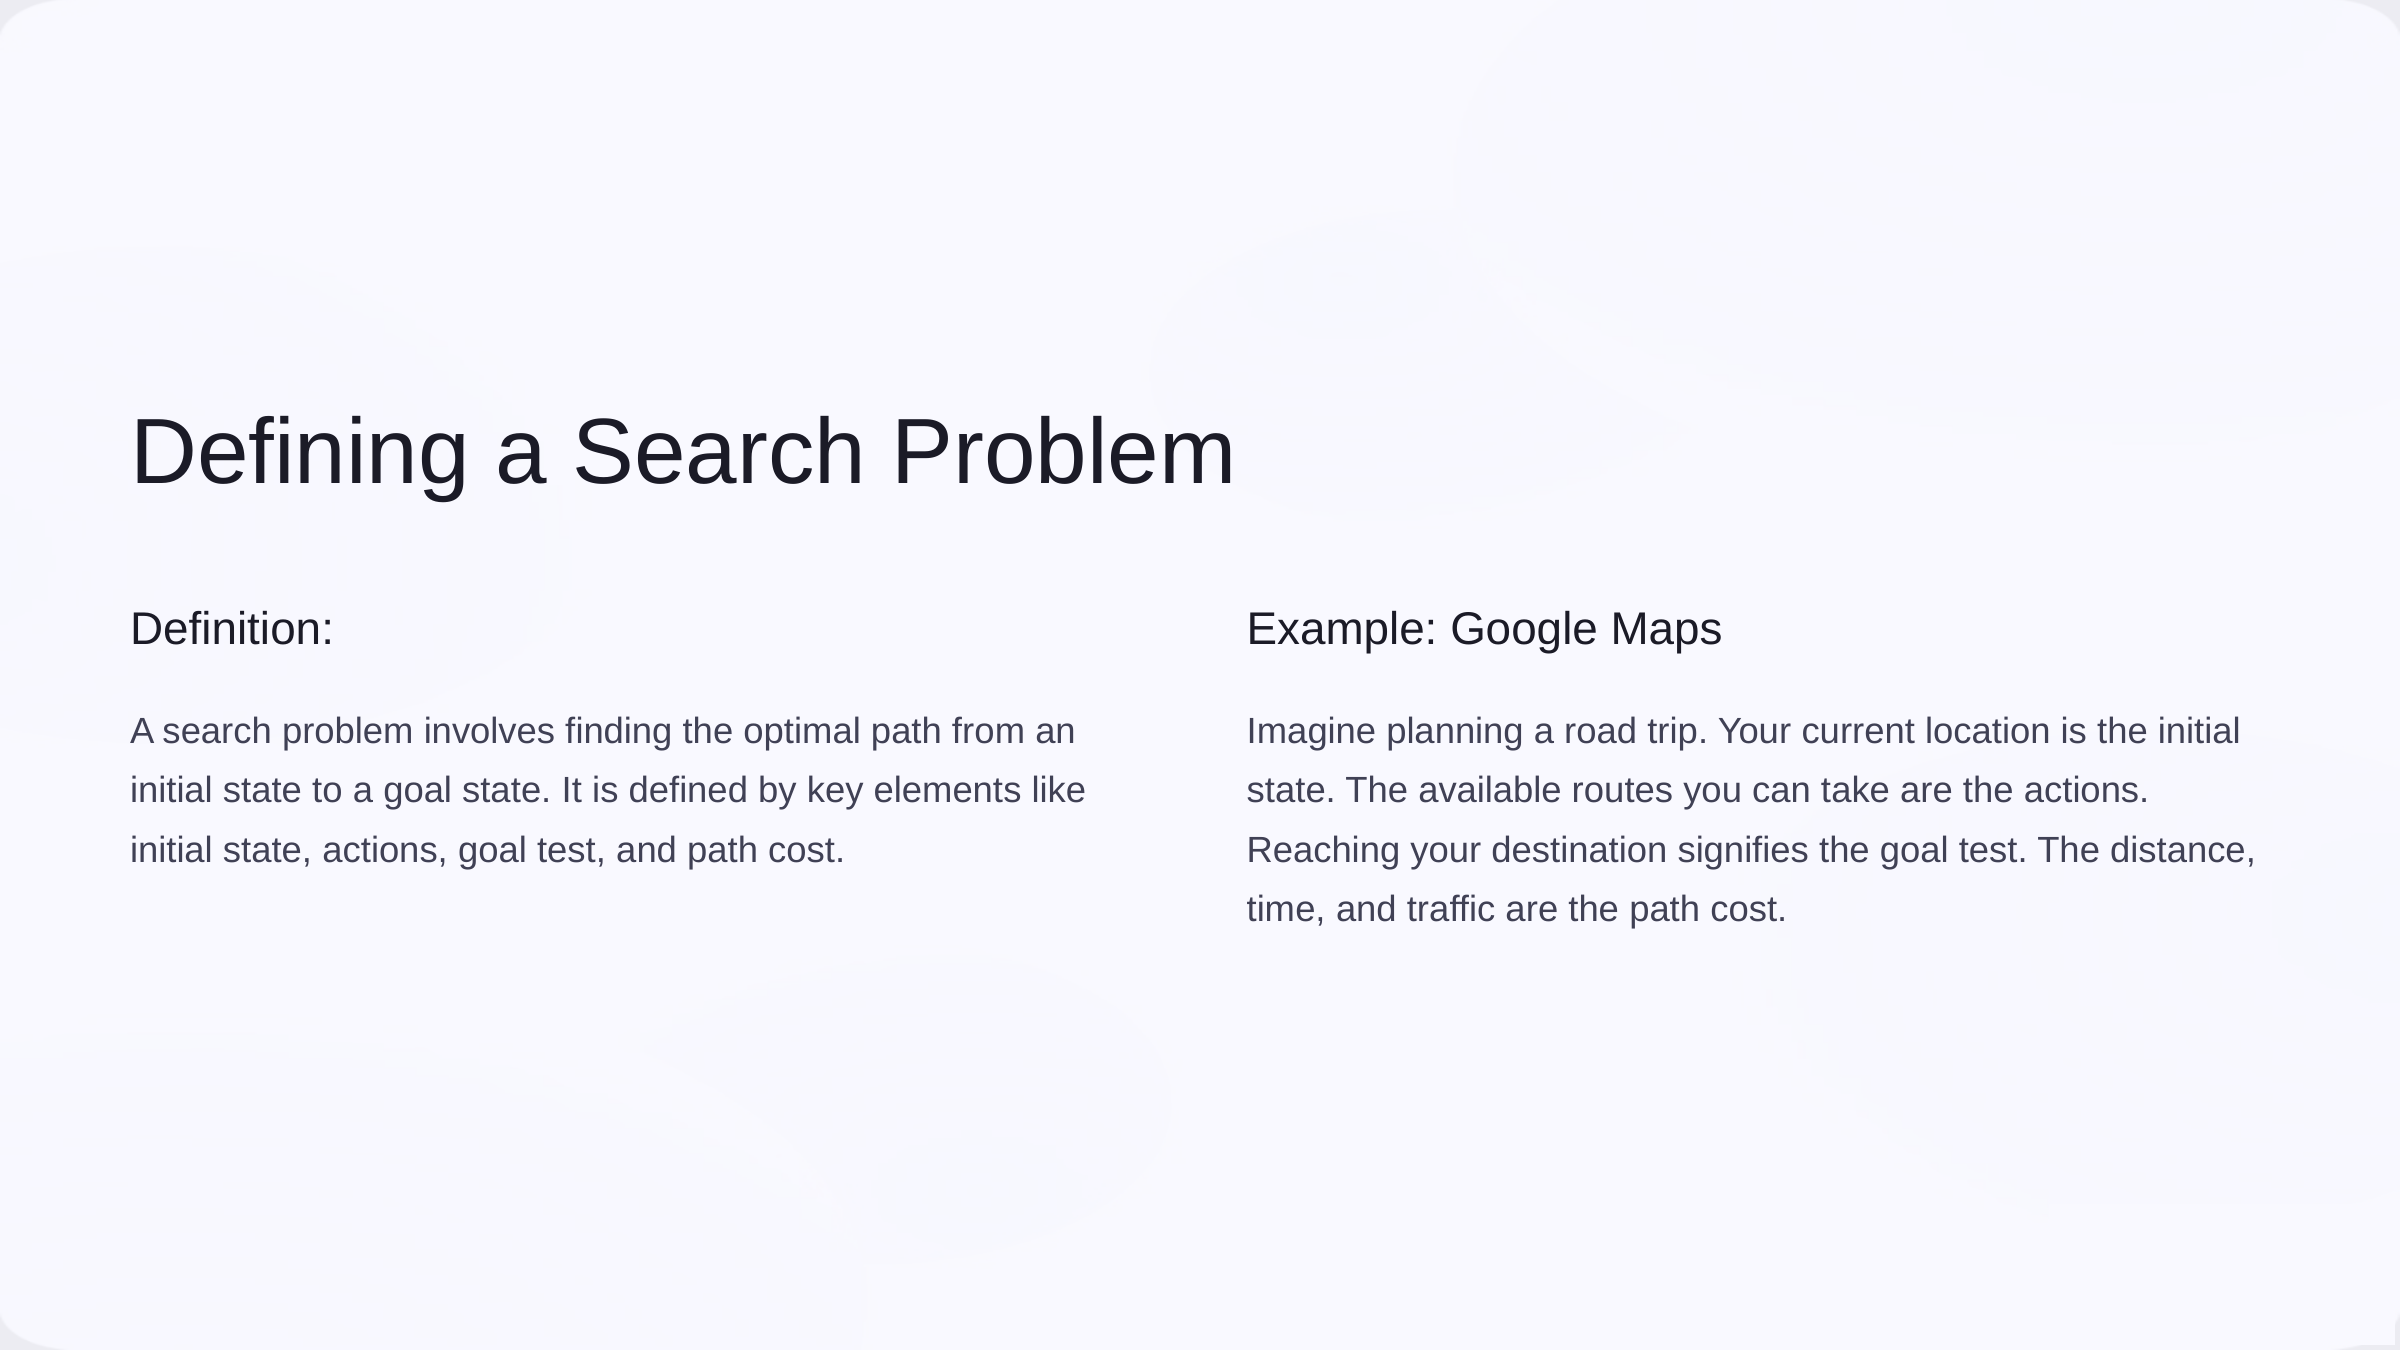

Defining a Search Problem
Definition:
Example: Google Maps
A search problem involves finding the optimal path from an initial state to a goal state. It is defined by key elements like initial state, actions, goal test, and path cost.
Imagine planning a road trip. Your current location is the initial state. The available routes you can take are the actions. Reaching your destination signifies the goal test. The distance, time, and traffic are the path cost.